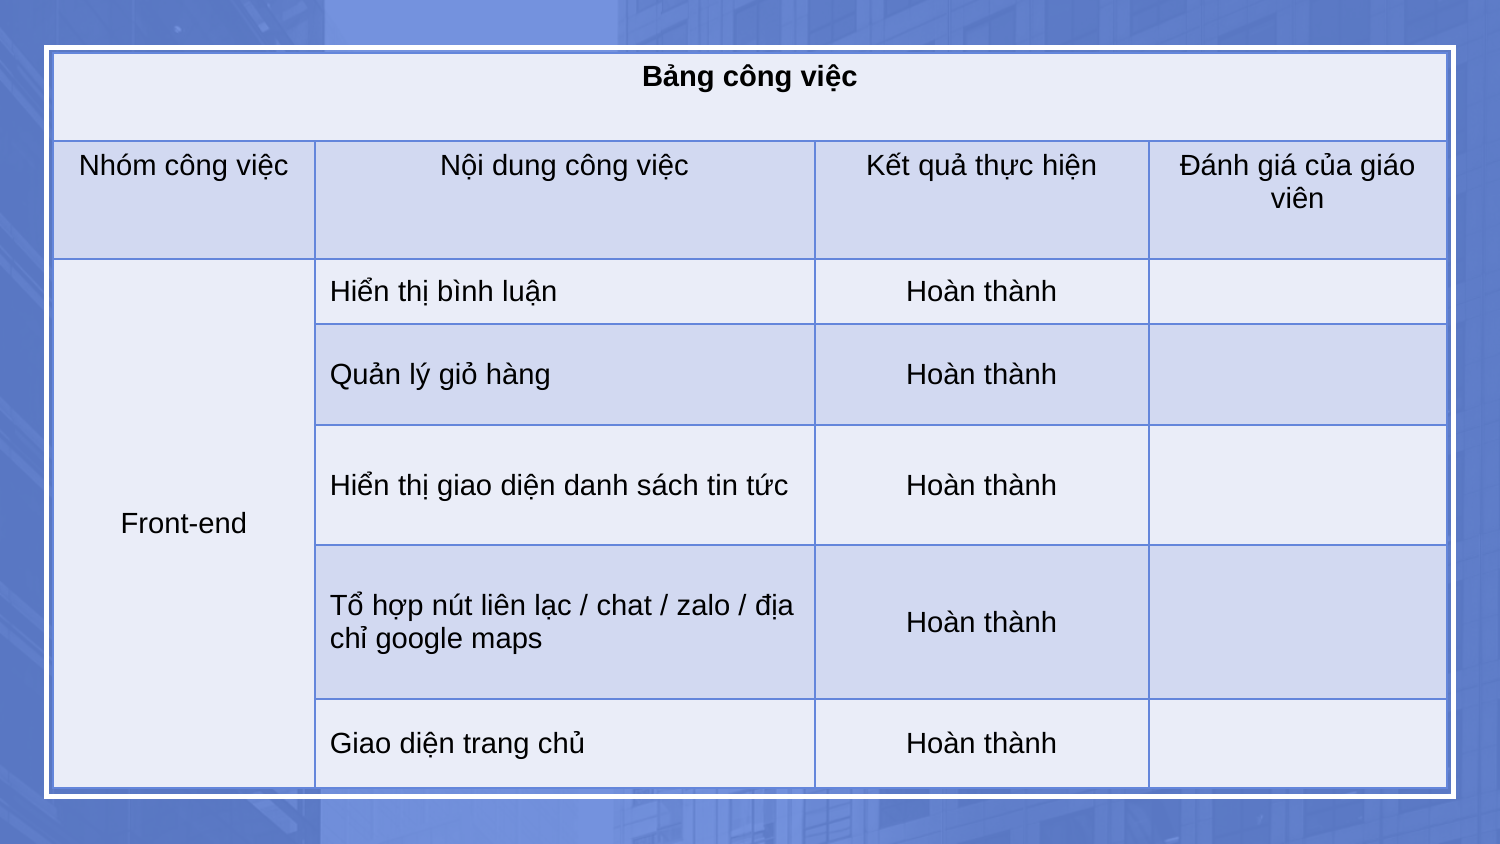

| Bảng công việc |  |  |  |
| --- | --- | --- | --- |
| Nhóm công việc | Nội dung công việc | Kết quả thực hiện | Đánh giá của giáo viên |
| Front-end | Hiển thị bình luận | Hoàn thành |  |
| 2 | Quản lý giỏ hàng | Hoàn thành |  |
| 3 | Hiển thị giao diện danh sách tin tức | Hoàn thành |  |
| 5 | Tổ hợp nút liên lạc / chat / zalo / địa chỉ google maps | Hoàn thành |  |
|  | Giao diện trang chủ | Hoàn thành |  |